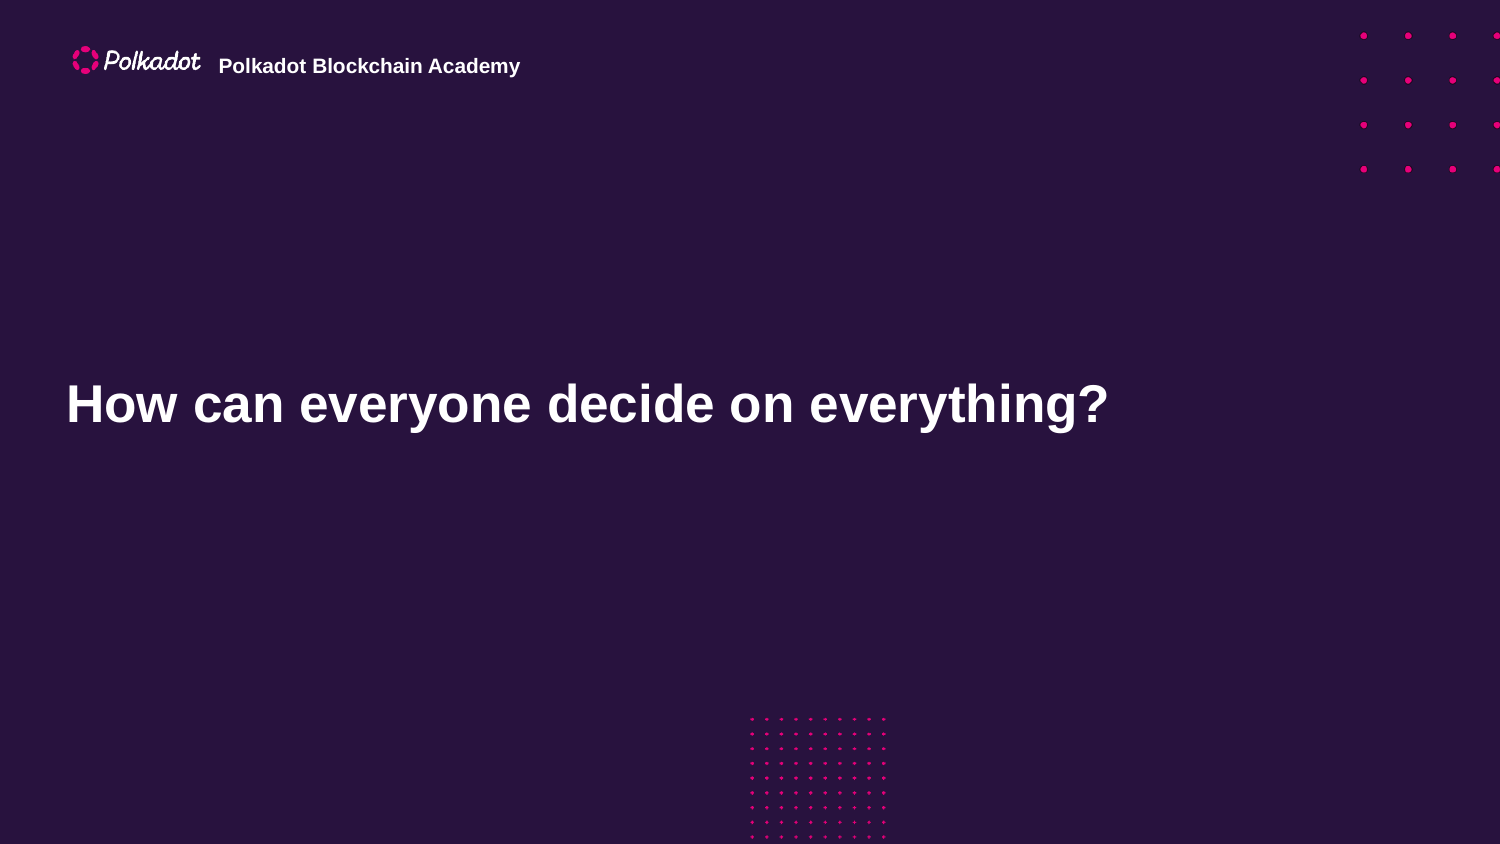

# How can everyone decide on everything?